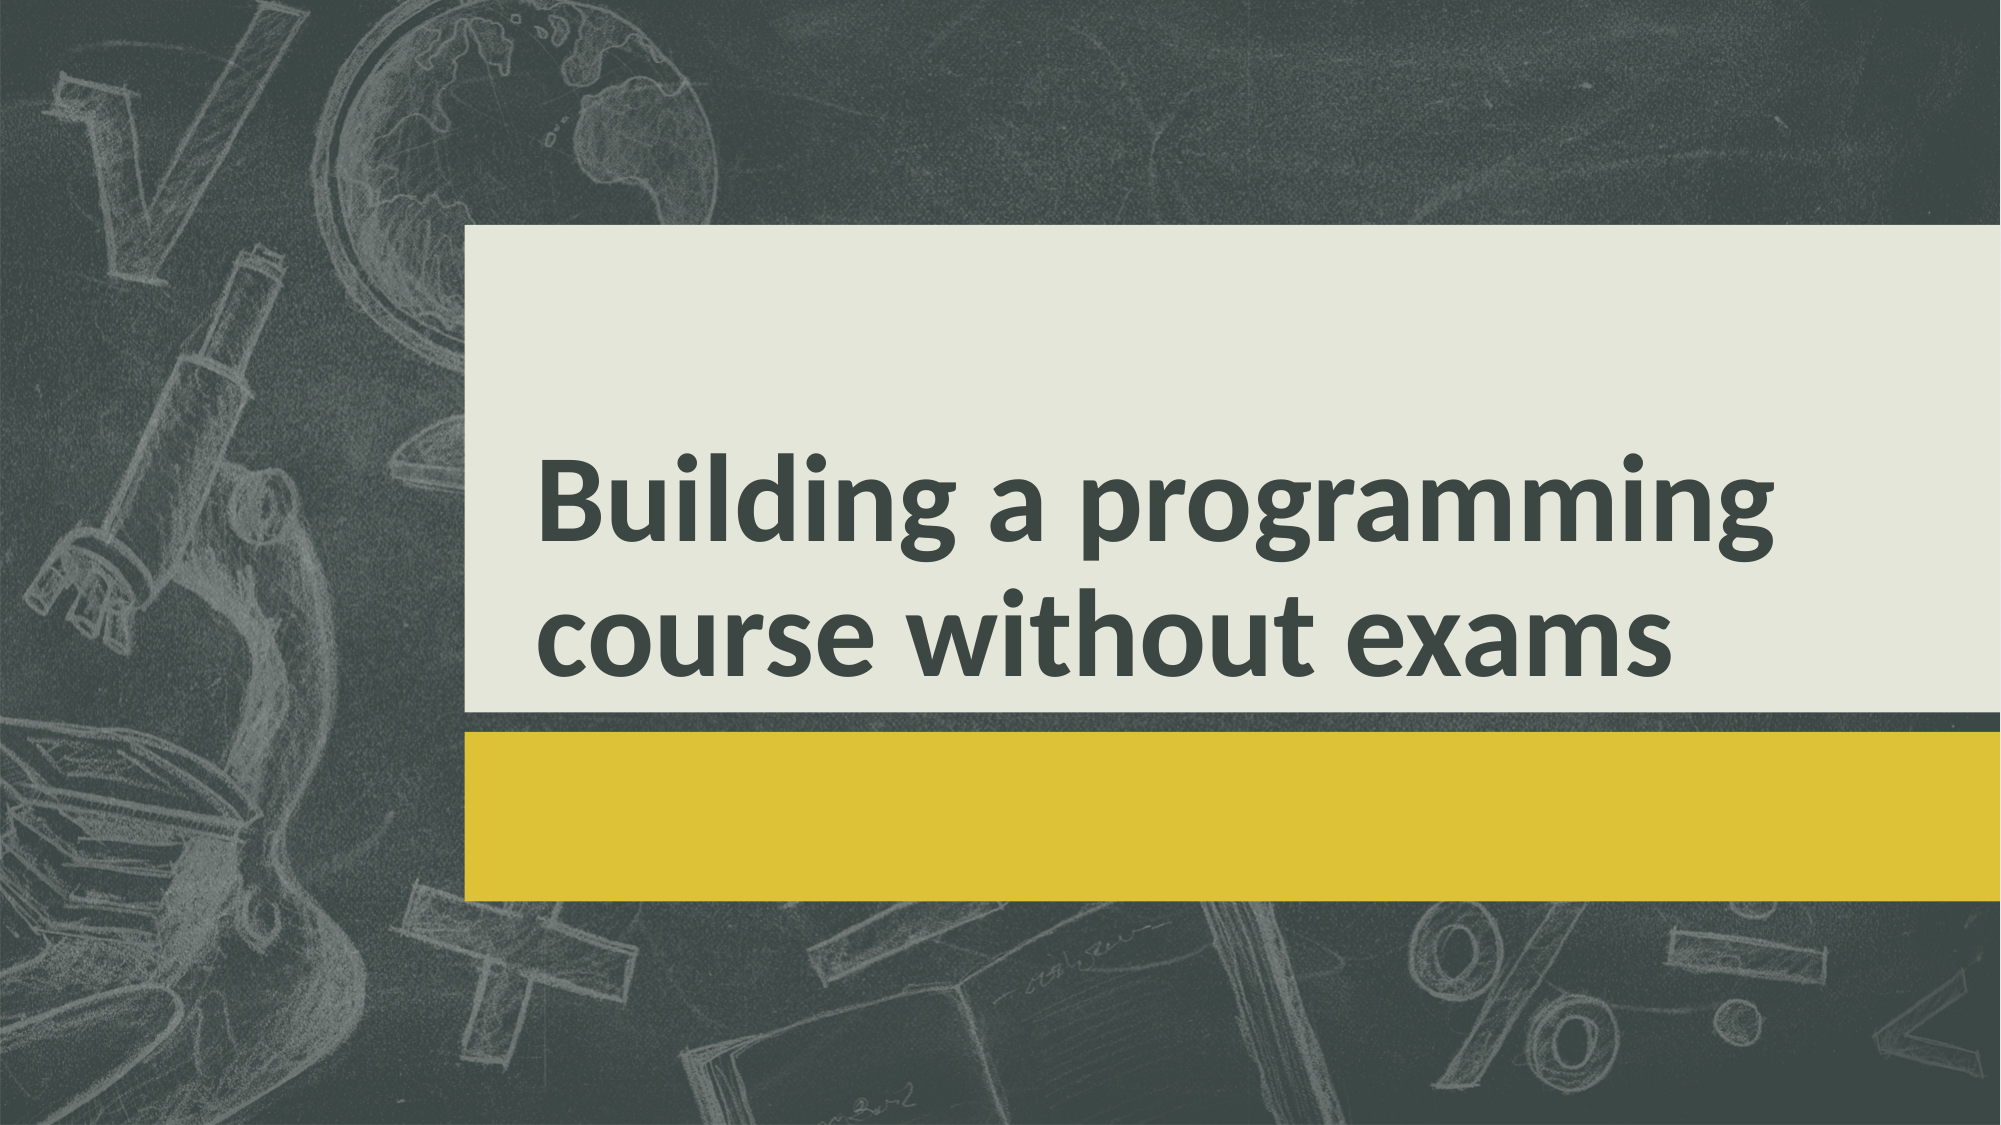

# Building a programming course without exams